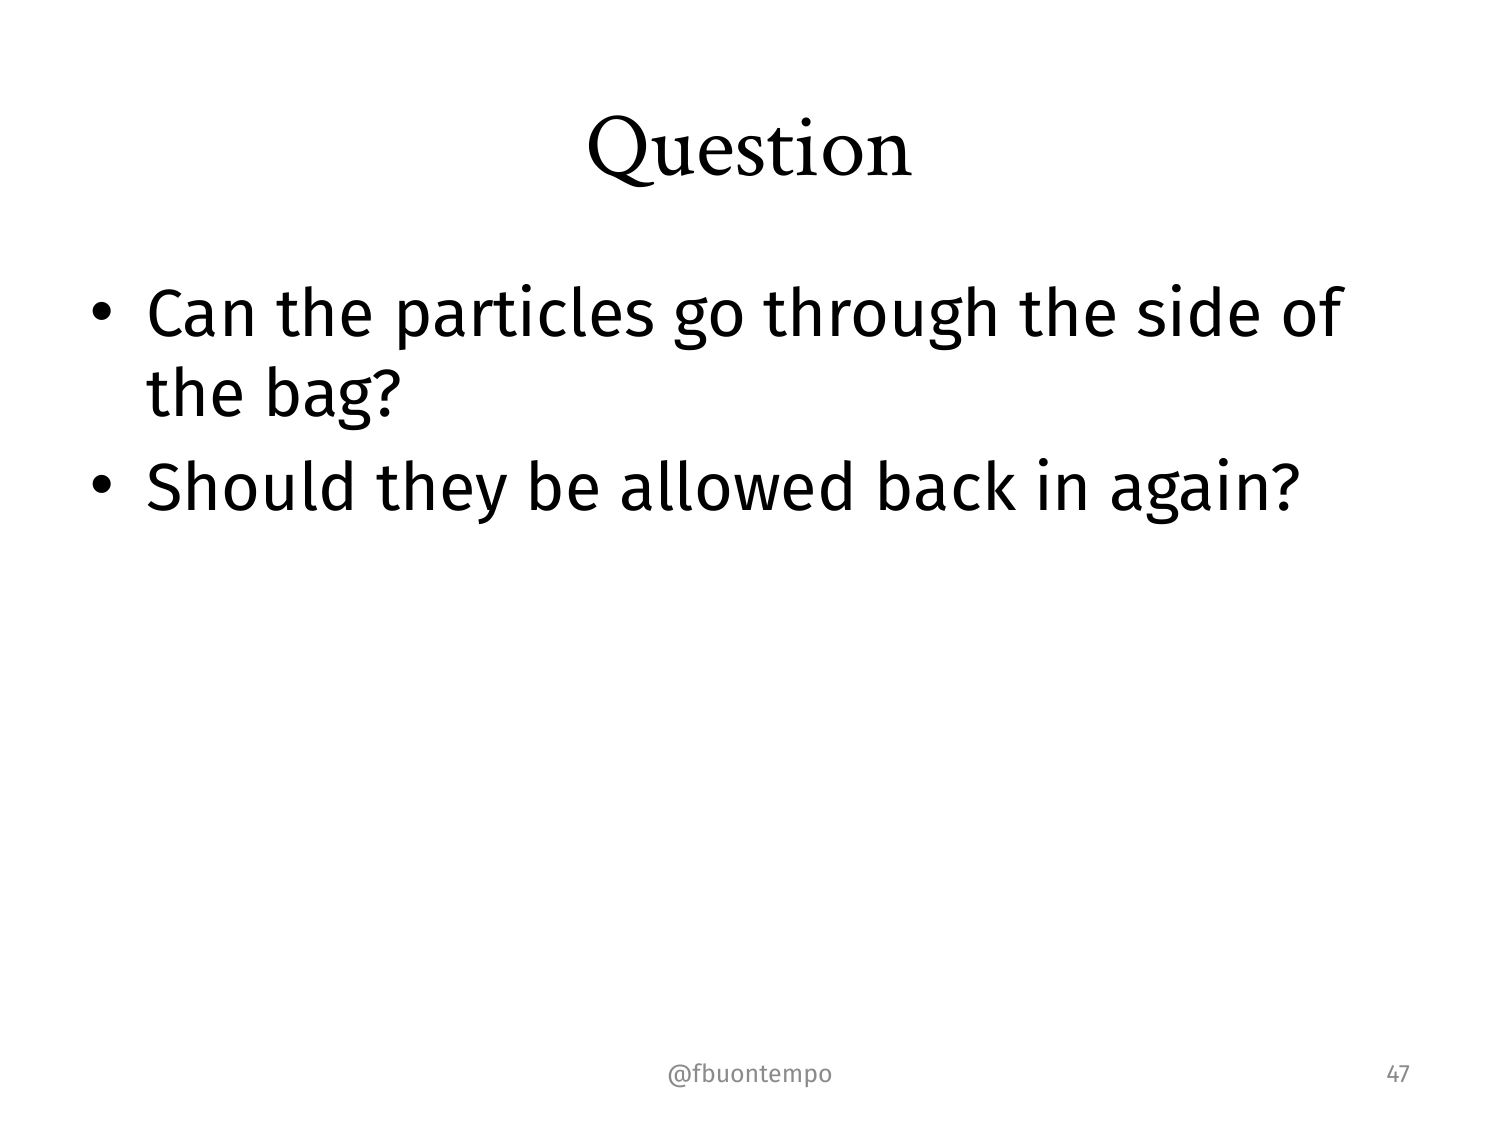

# Question
Can the particles go through the side of the bag?
Should they be allowed back in again?
@fbuontempo
47